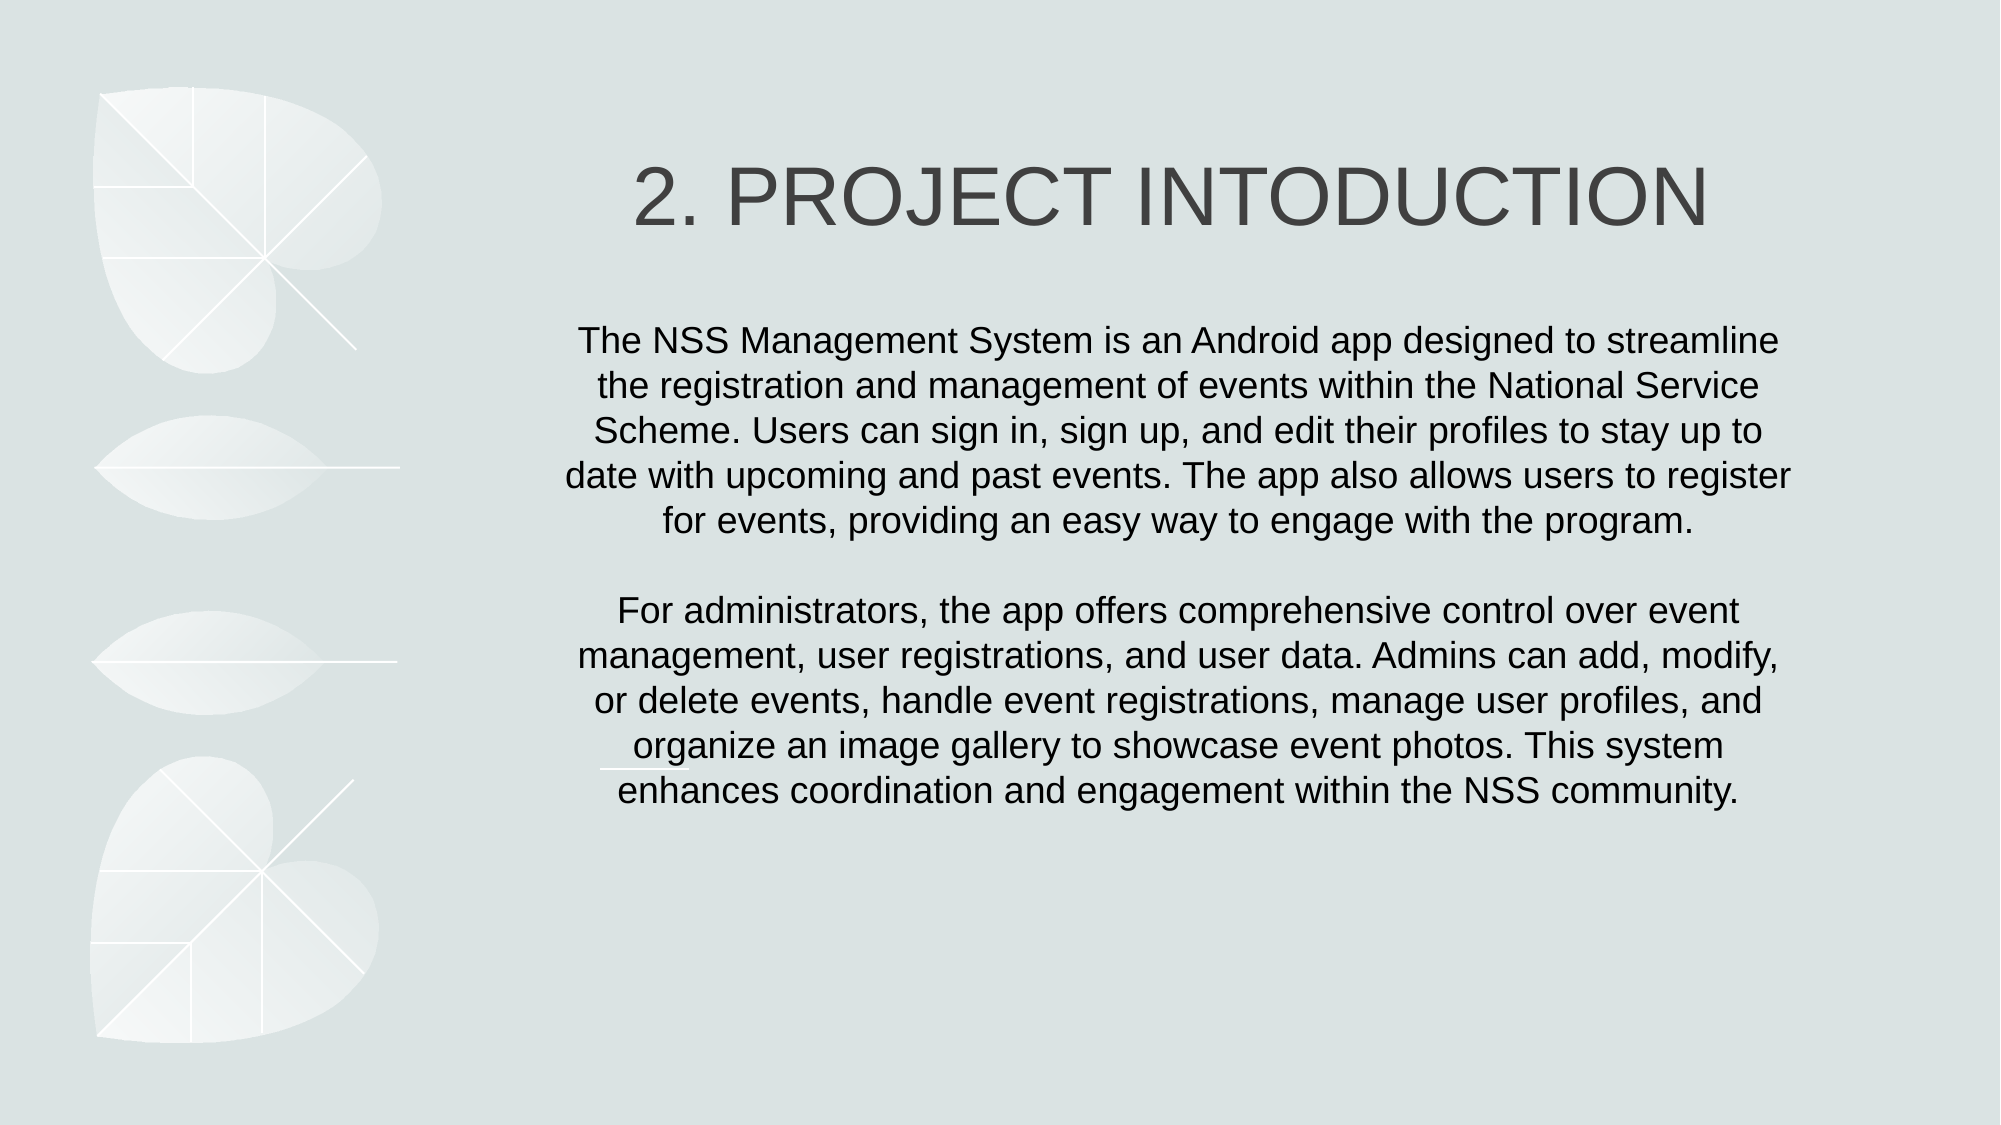

# 2. PROJECT INTODUCTION
The NSS Management System is an Android app designed to streamline the registration and management of events within the National Service Scheme. Users can sign in, sign up, and edit their profiles to stay up to date with upcoming and past events. The app also allows users to register for events, providing an easy way to engage with the program.

For administrators, the app offers comprehensive control over event management, user registrations, and user data. Admins can add, modify, or delete events, handle event registrations, manage user profiles, and organize an image gallery to showcase event photos. This system enhances coordination and engagement within the NSS community.